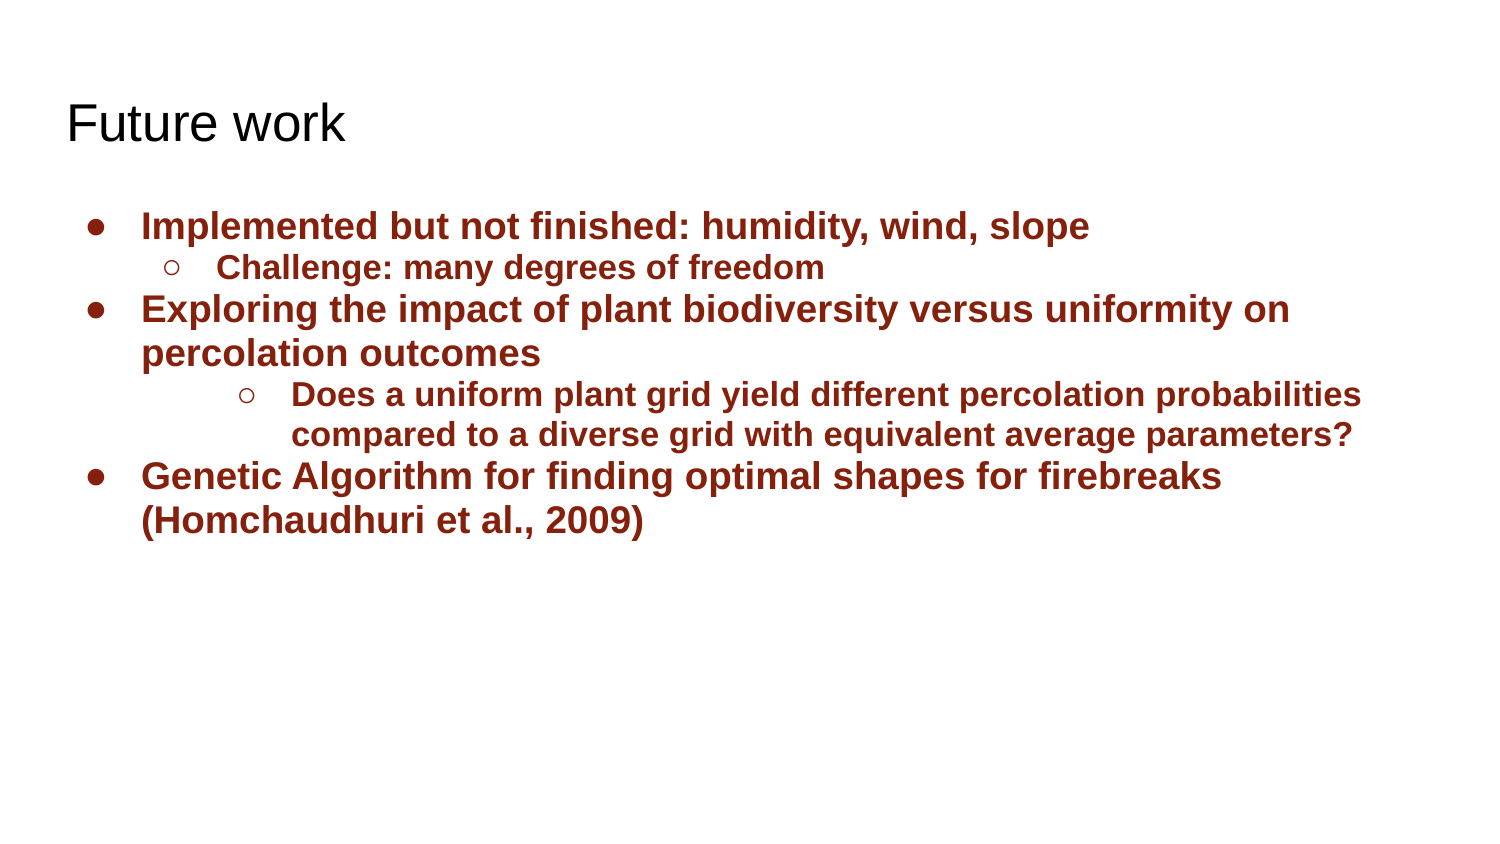

# Future work
Implemented but not finished: humidity, wind, slope
Challenge: many degrees of freedom
Exploring the impact of plant biodiversity versus uniformity on percolation outcomes
Does a uniform plant grid yield different percolation probabilities compared to a diverse grid with equivalent average parameters?
Genetic Algorithm for finding optimal shapes for firebreaks (Homchaudhuri et al., 2009)